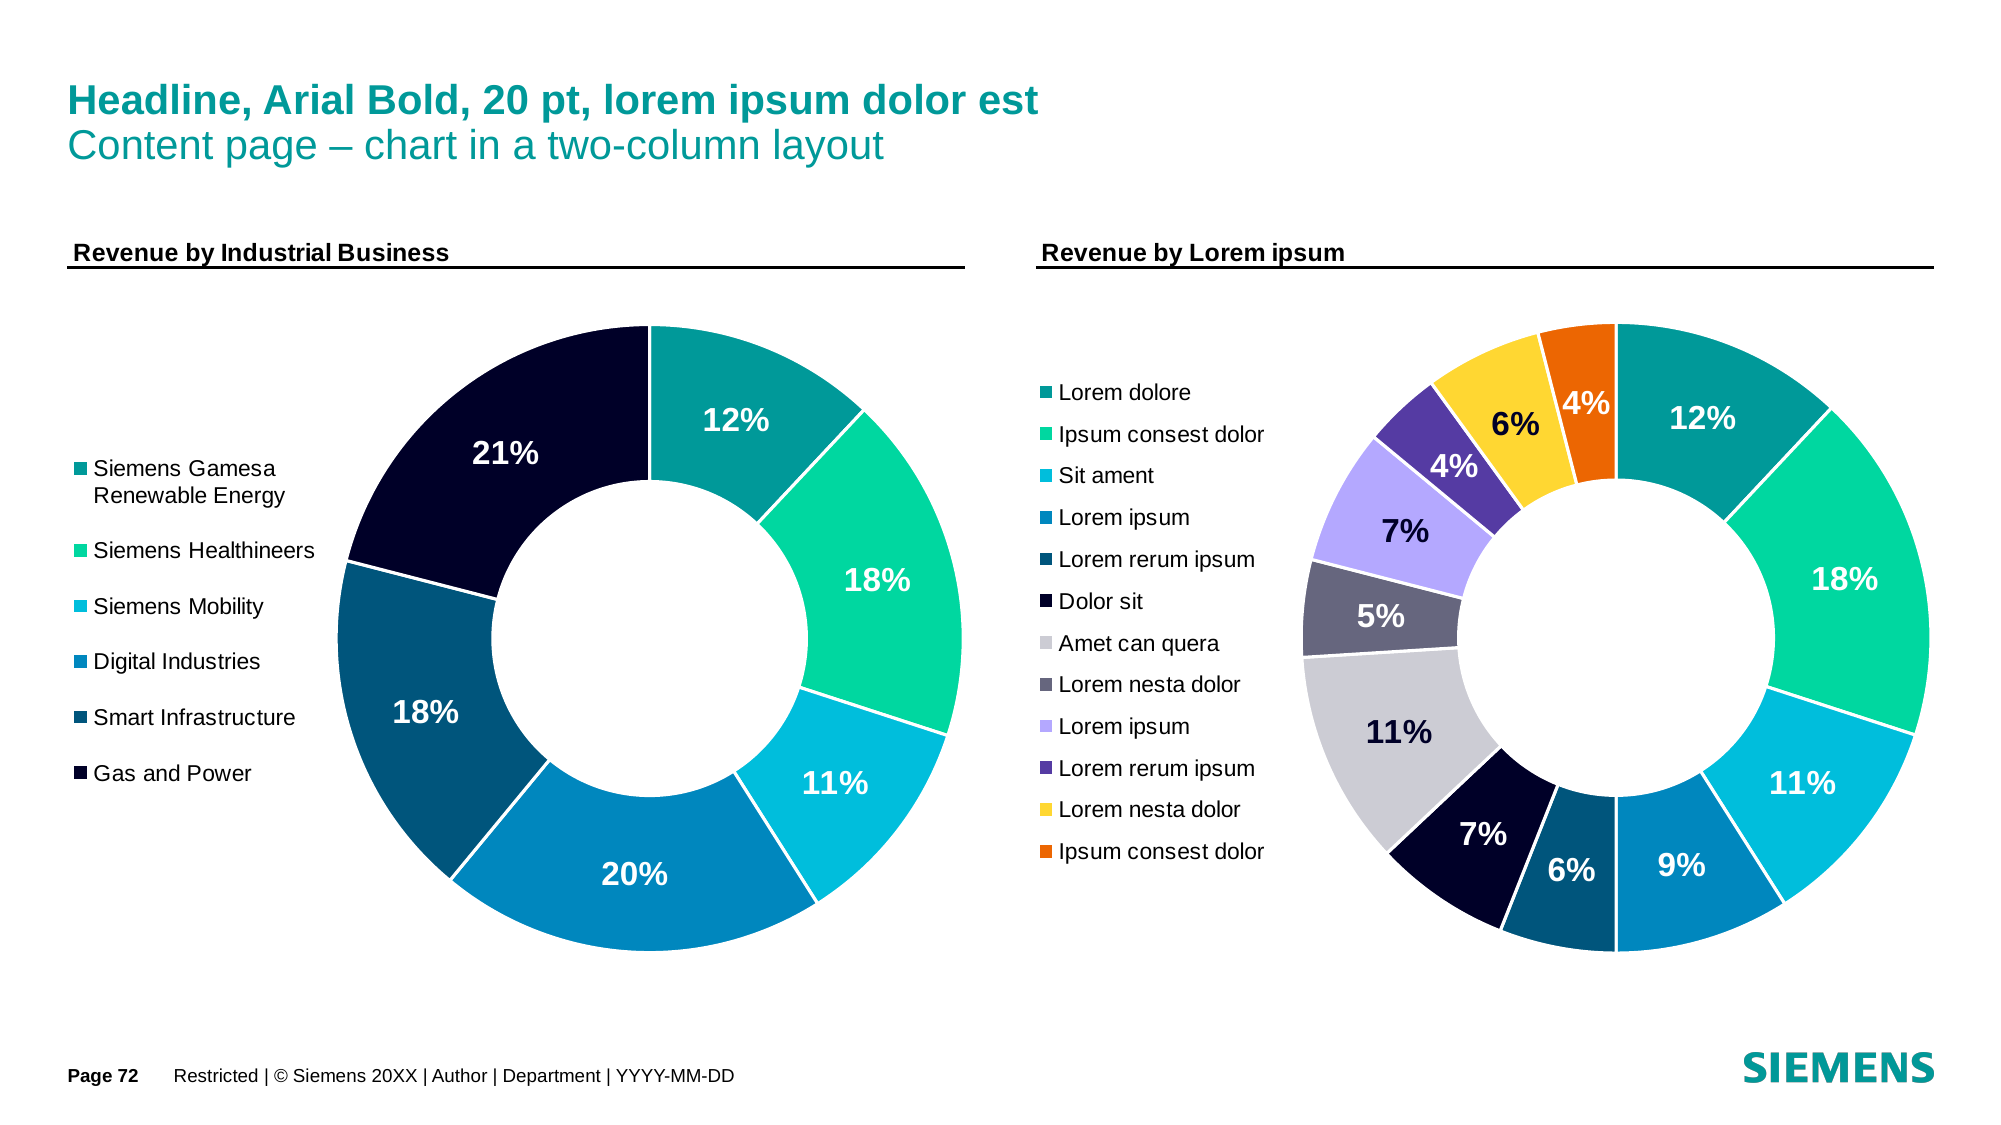

# Headline, Arial Bold, 20 pt, lorem ipsum dolor est Content page – chart in a two-column layout

### Chart: Revenue by Industrial Business

| Category | Revenue by Industrial Business |
|---|---|
| Siemens Gamesa Renewable Energy | 0.12 |
| Siemens Healthineers | 0.18 |
| Siemens Mobility | 0.11 |
| Digital Industries | 0.2 |
| Smart Infrastructure | 0.18 |
| Gas and Power | 0.21 |

### Chart: Revenue by Lorem ipsum

| Category | Revenue by Lorem ipsum |
|---|---|
| Lorem dolore | 0.12 |
| Ipsum consest dolor | 0.18 |
| Sit ament | 0.11 |
| Lorem ipsum | 0.09 |
| Lorem rerum ipsum | 0.06 |
| Dolor sit | 0.07 |
| Amet can quera | 0.11 |
| Lorem nesta dolor | 0.05 |
| Lorem ipsum | 0.07 |
| Lorem rerum ipsum | 0.04 |
| Lorem nesta dolor | 0.06 |
| Ipsum consest dolor | 0.04 |
Page 72
Restricted | © Siemens 20XX | Author | Department | YYYY-MM-DD